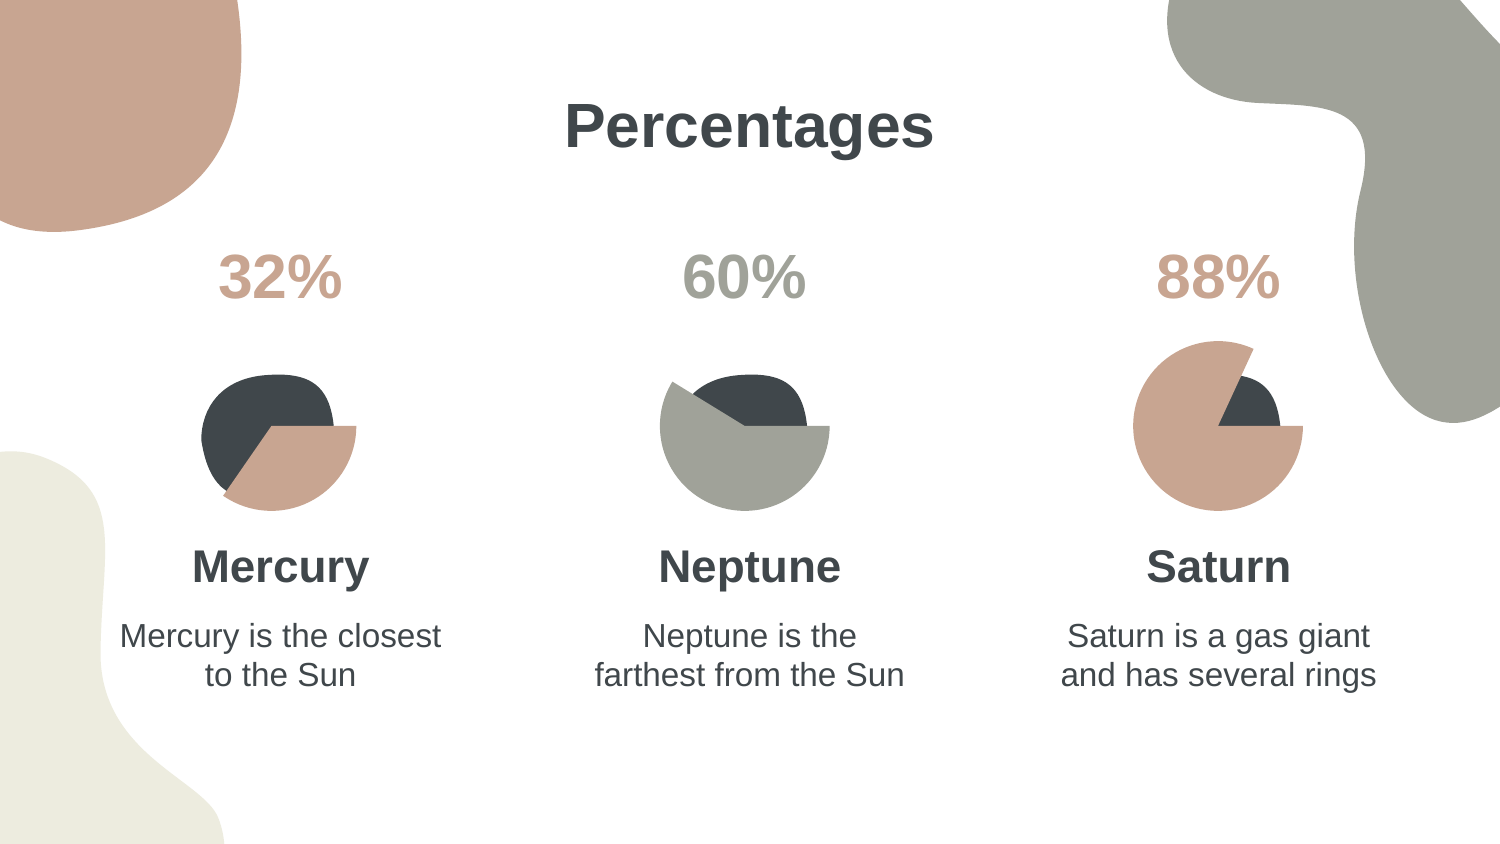

Percentages
# 32%
60%
88%

Mercury
Neptune
Saturn
Mercury is the closest to the Sun
Neptune is the farthest from the Sun
Saturn is a gas giant and has several rings